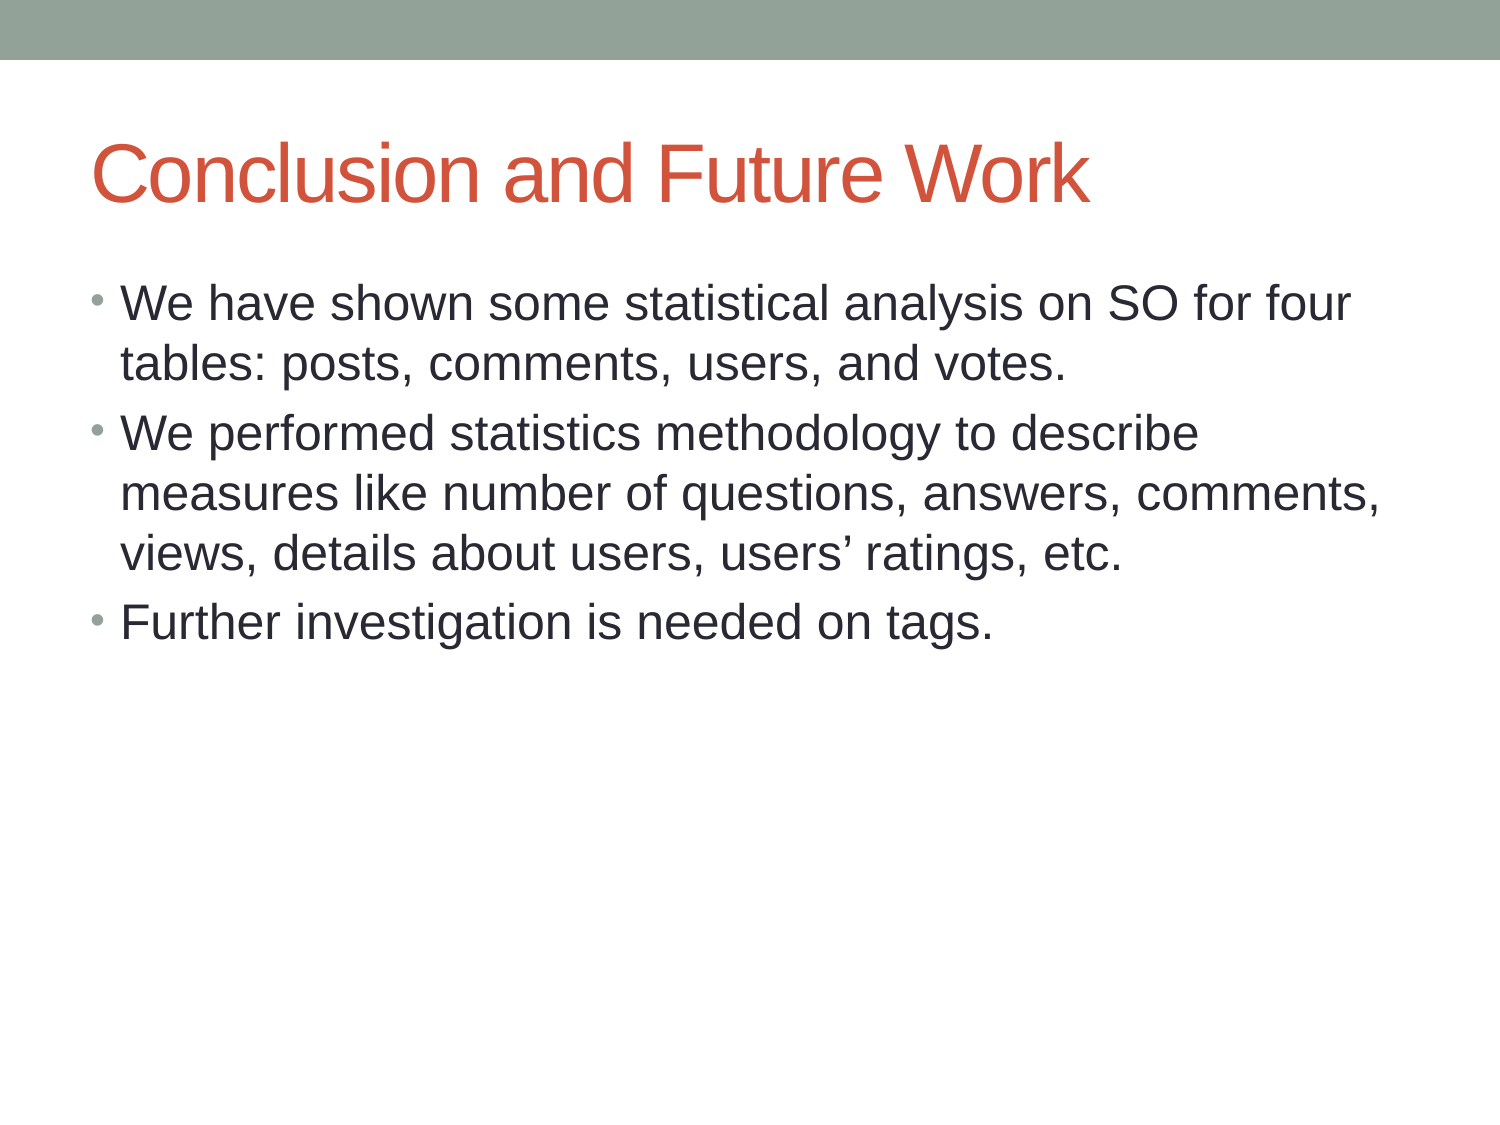

# Conclusion and Future Work
We have shown some statistical analysis on SO for four tables: posts, comments, users, and votes.
We performed statistics methodology to describe measures like number of questions, answers, comments, views, details about users, users’ ratings, etc.
Further investigation is needed on tags.